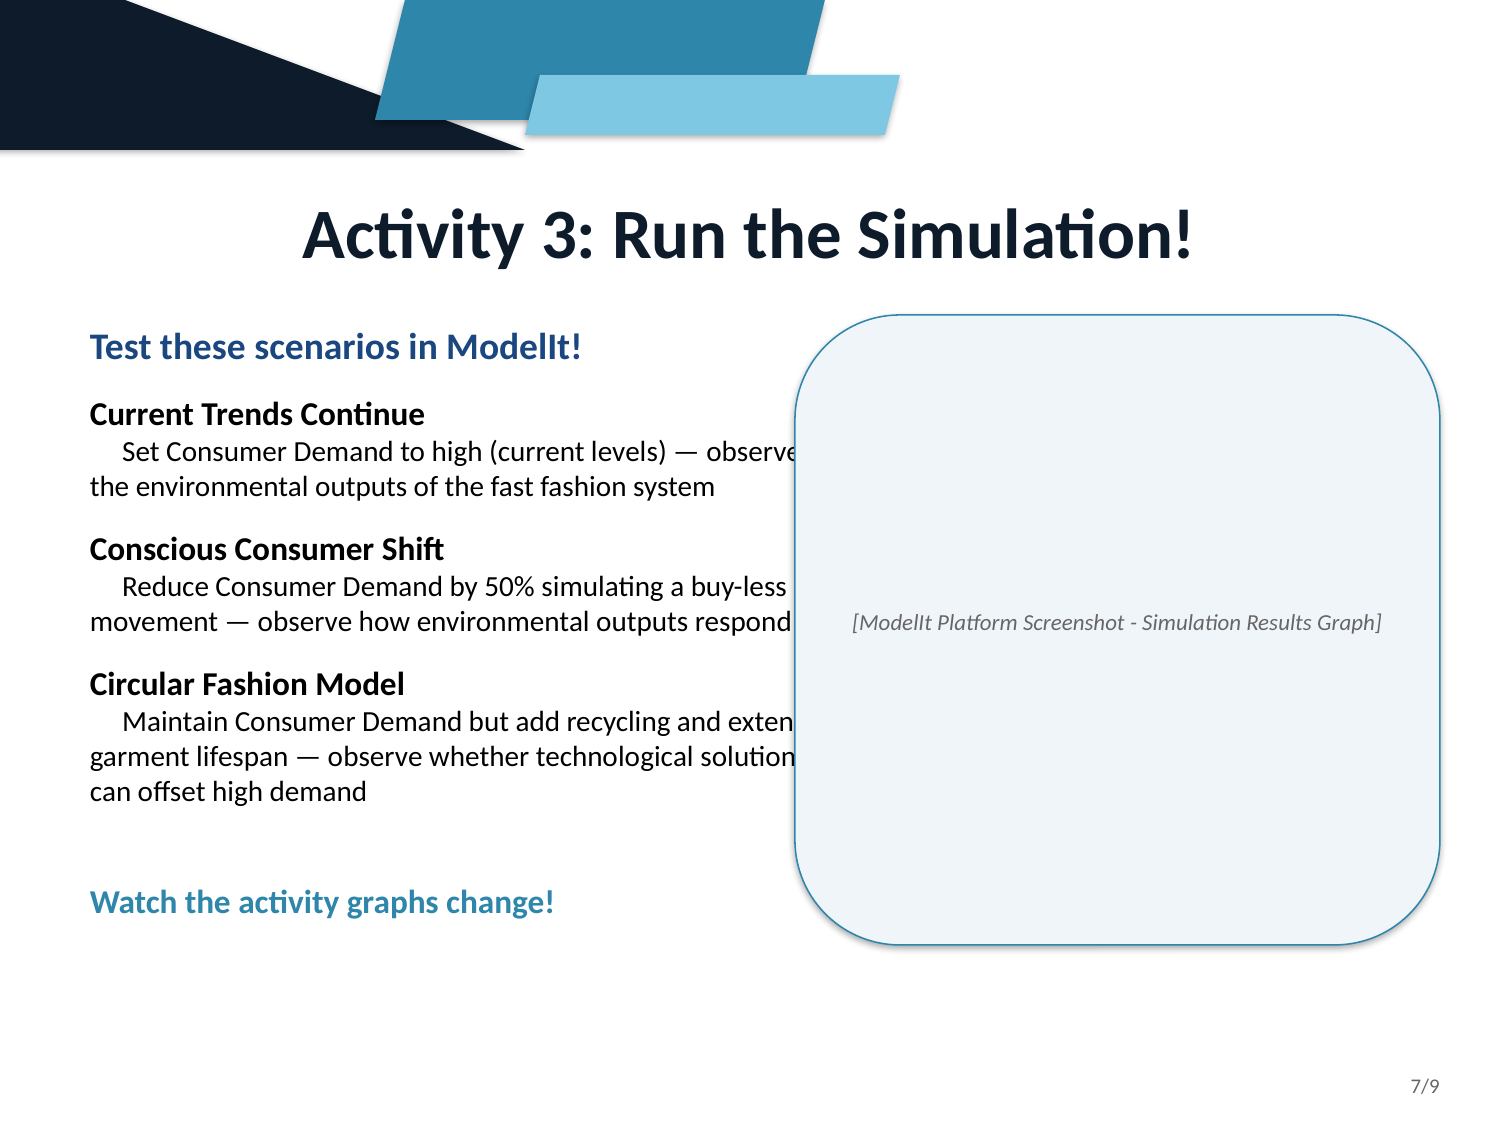

Activity 3: Run the Simulation!
Test these scenarios in ModelIt!
Current Trends Continue
     Set Consumer Demand to high (current levels) — observe the environmental outputs of the fast fashion system
Conscious Consumer Shift
     Reduce Consumer Demand by 50% simulating a buy-less movement — observe how environmental outputs respond
Circular Fashion Model
     Maintain Consumer Demand but add recycling and extend garment lifespan — observe whether technological solutions can offset high demand
Watch the activity graphs change!

[ModelIt Platform Screenshot - Simulation Results Graph]
7/9